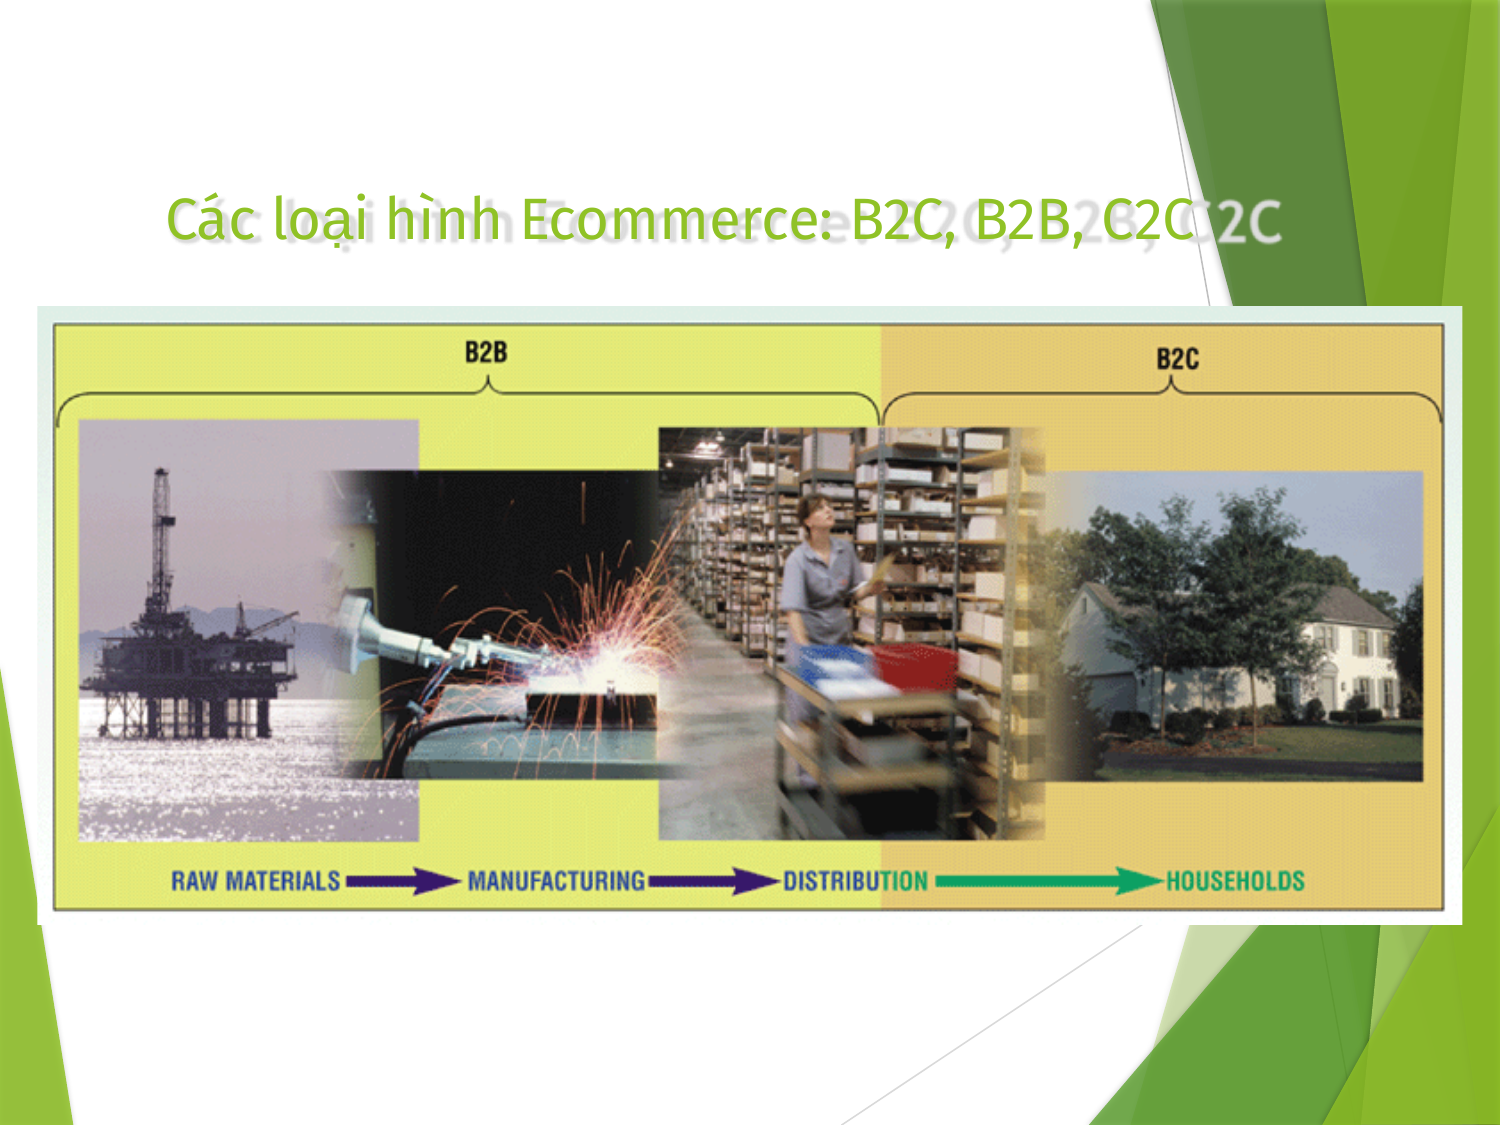

# Các loại hình Ecommerce: B2C, B2B, C2C